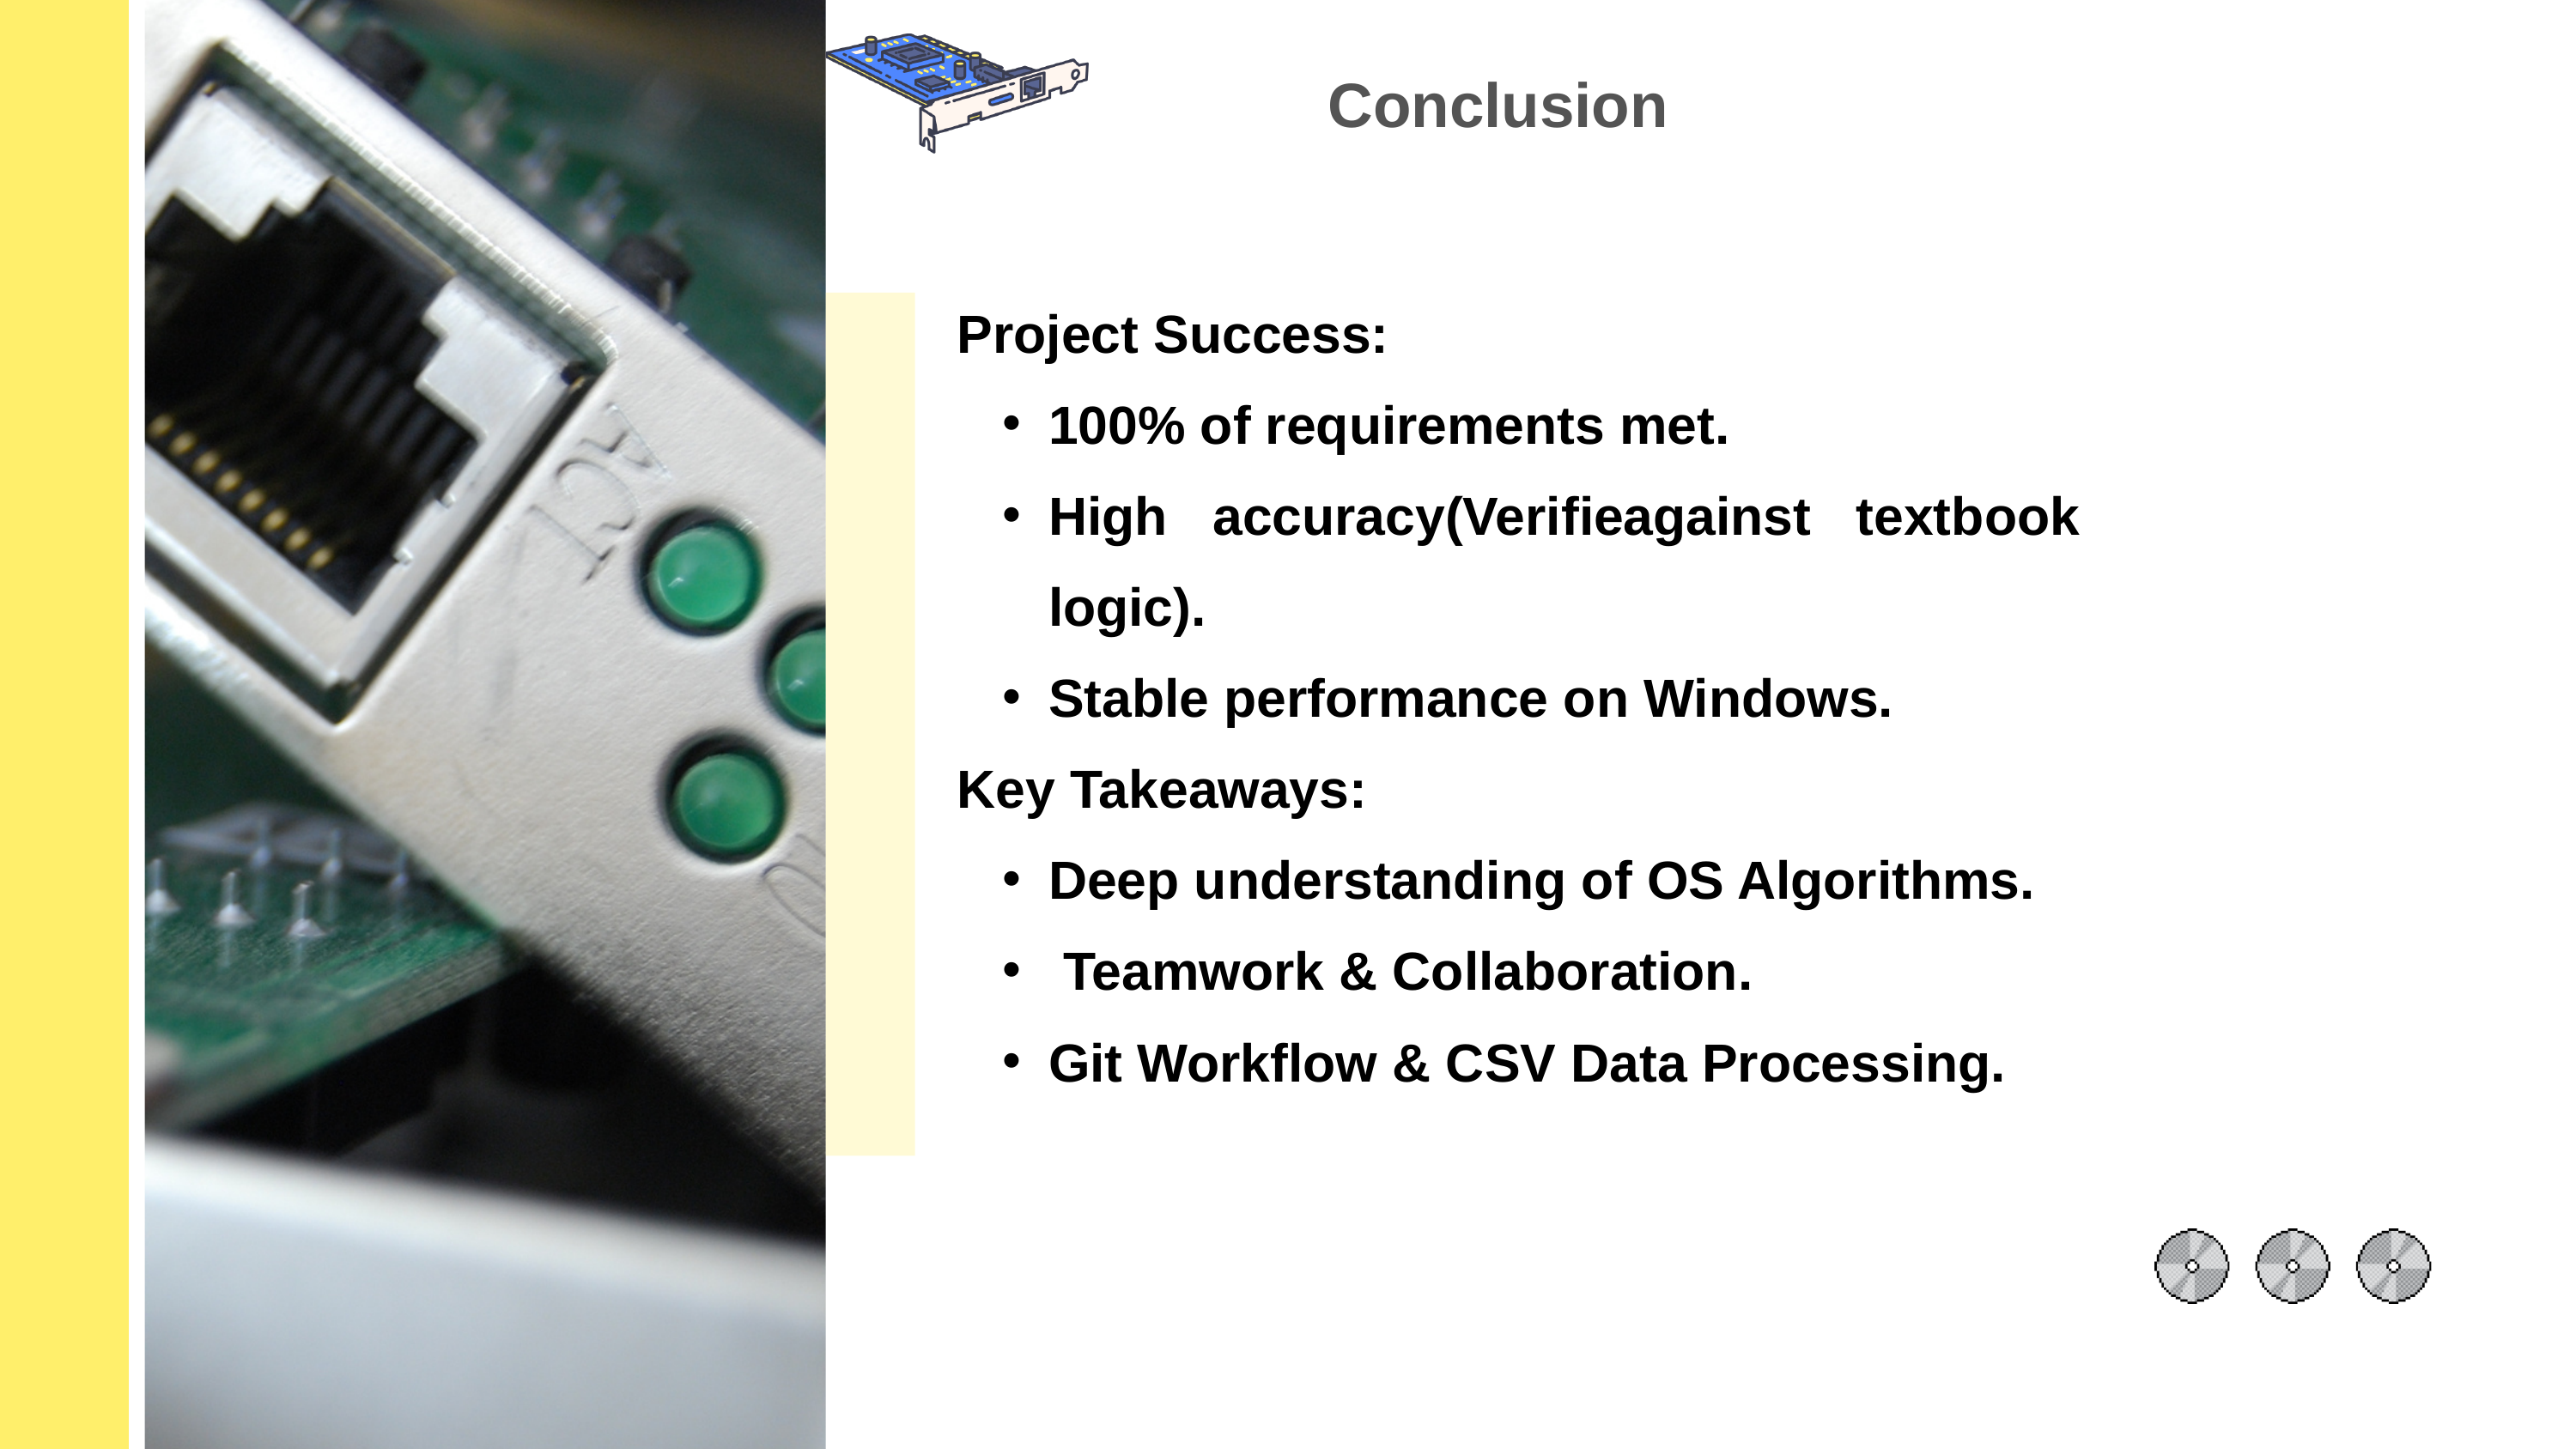

Conclusion
Project Success:
100% of requirements met.
High accuracy(Verifieagainst textbook logic).
Stable performance on Windows.
Key Takeaways:
Deep understanding of OS Algorithms.
 Teamwork & Collaboration.
Git Workflow & CSV Data Processing.